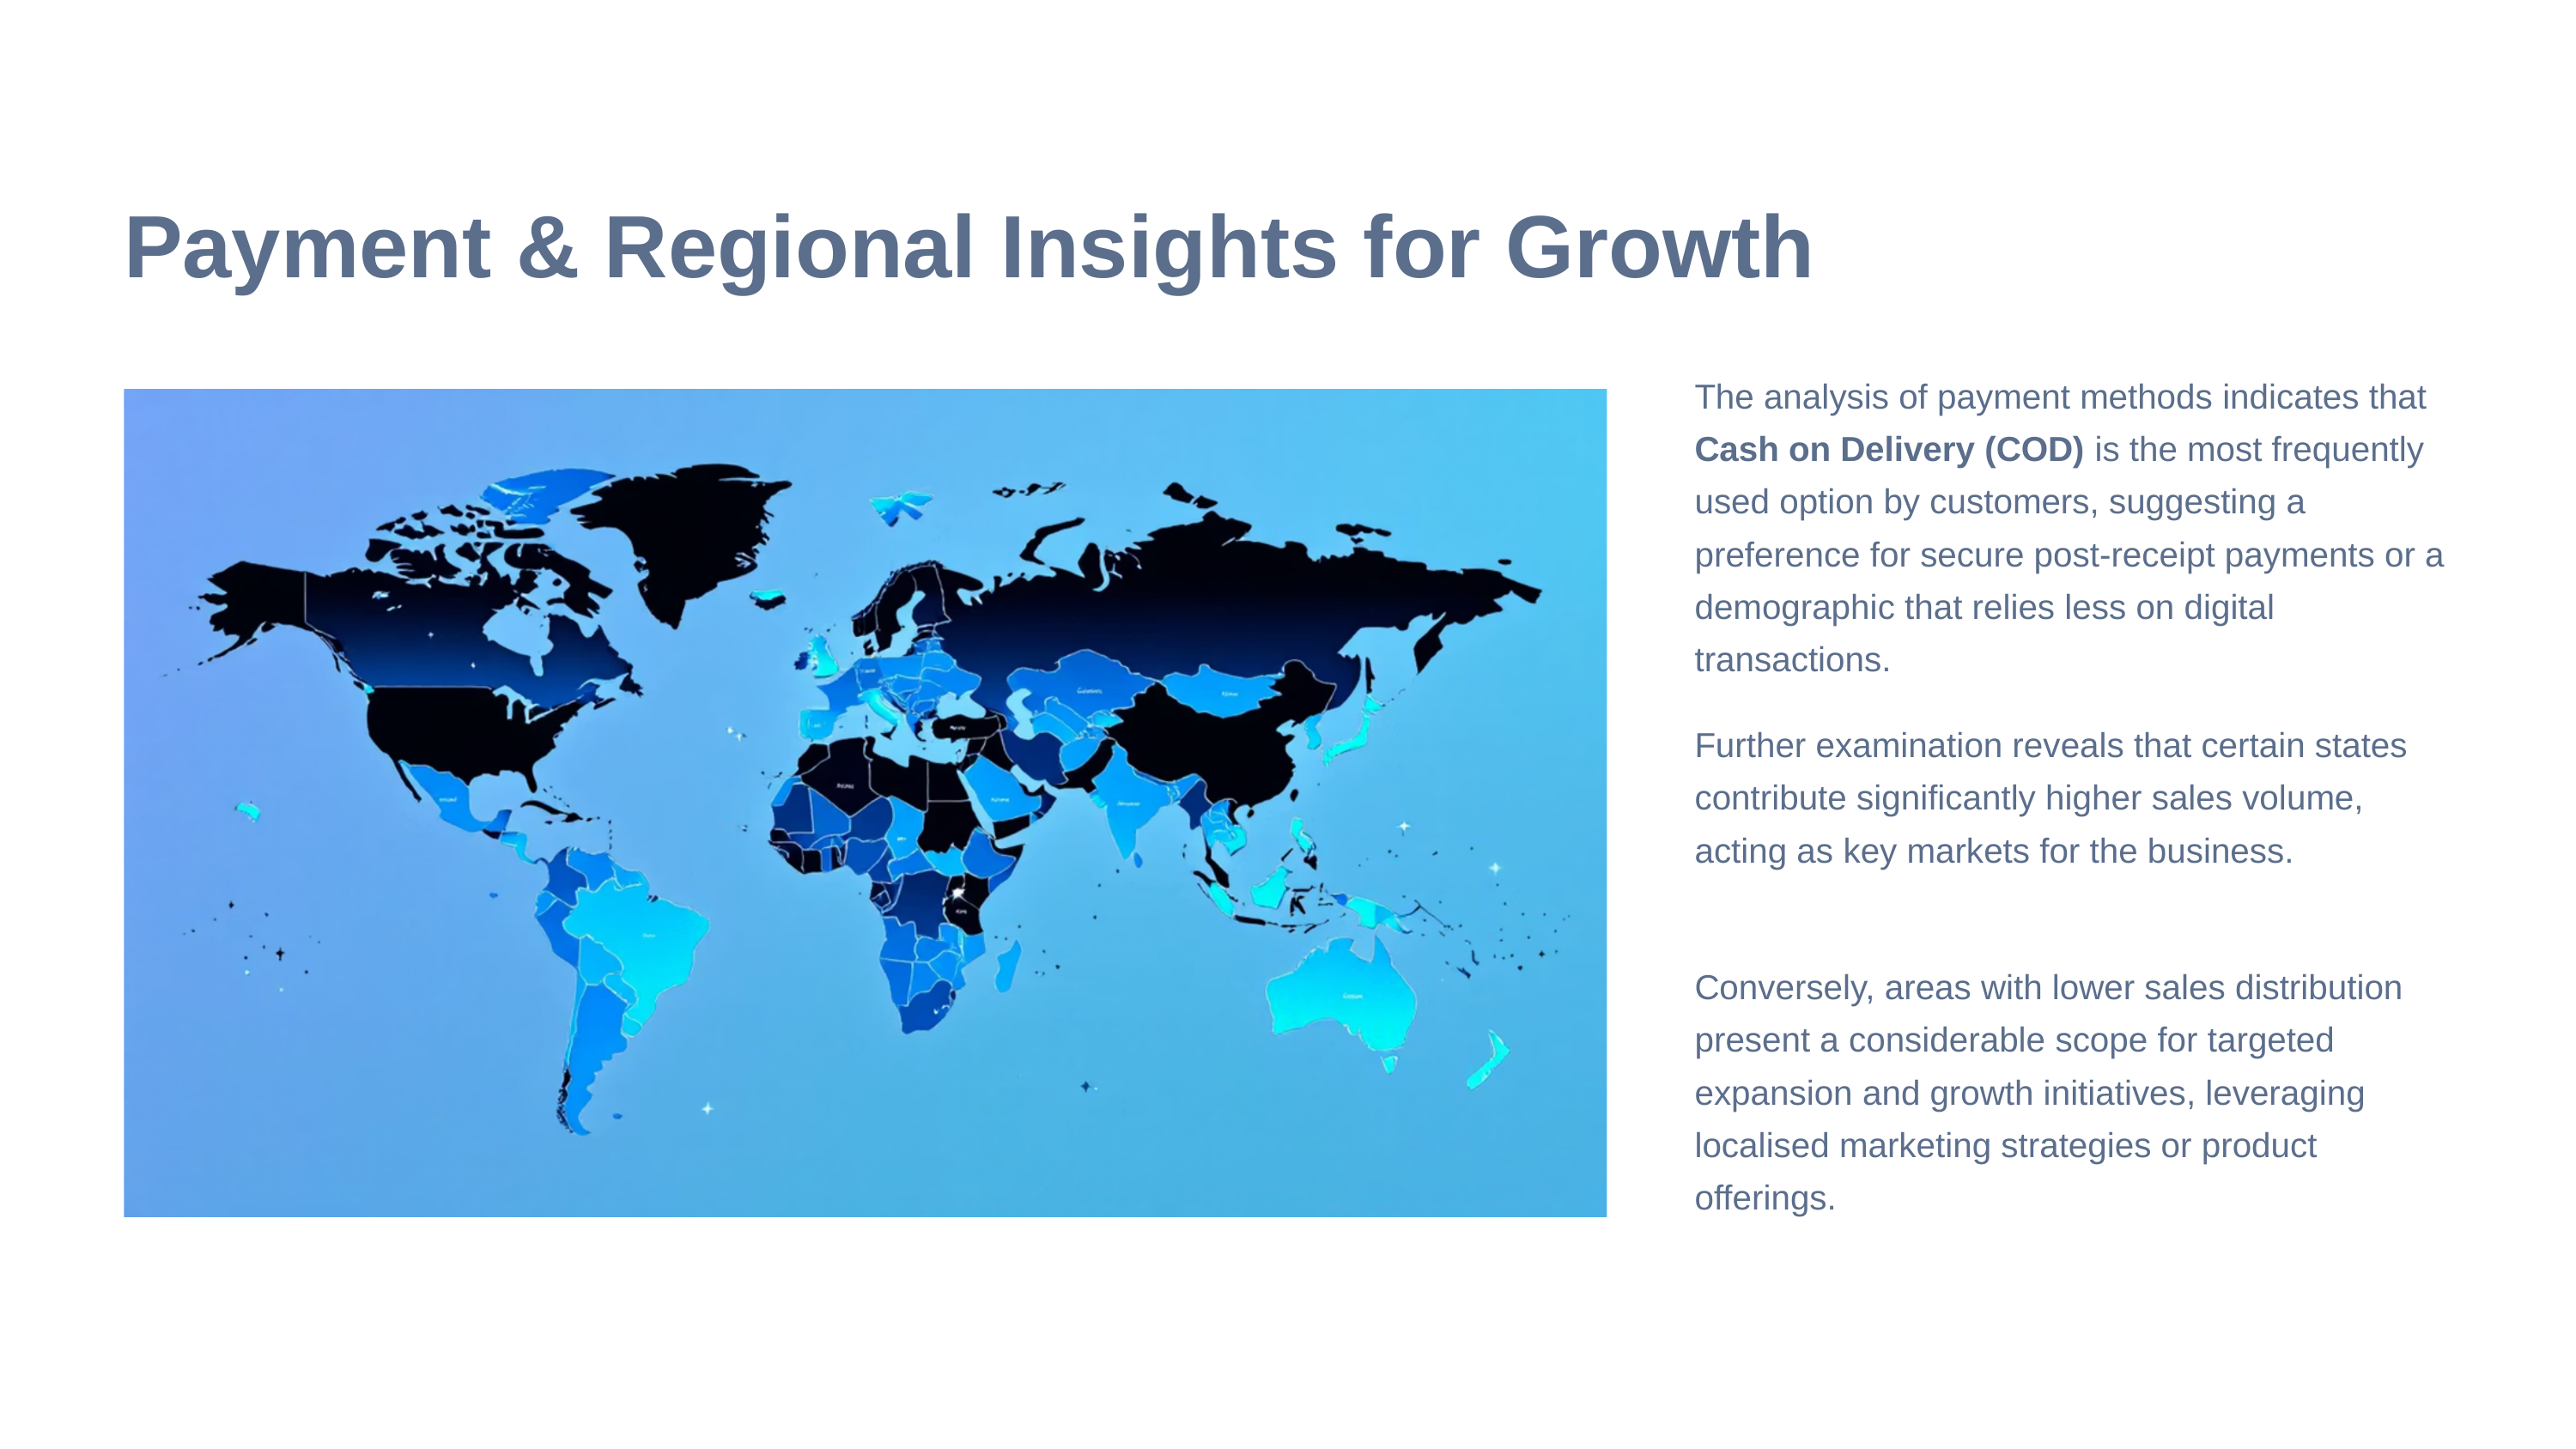

Payment & Regional Insights for Growth
The analysis of payment methods indicates that Cash on Delivery (COD) is the most frequently used option by customers, suggesting a preference for secure post-receipt payments or a demographic that relies less on digital transactions.

Further examination reveals that certain states contribute significantly higher sales volume, acting as key markets for the business.
Conversely, areas with lower sales distribution present a considerable scope for targeted expansion and growth initiatives, leveraging localised marketing strategies or product offerings.